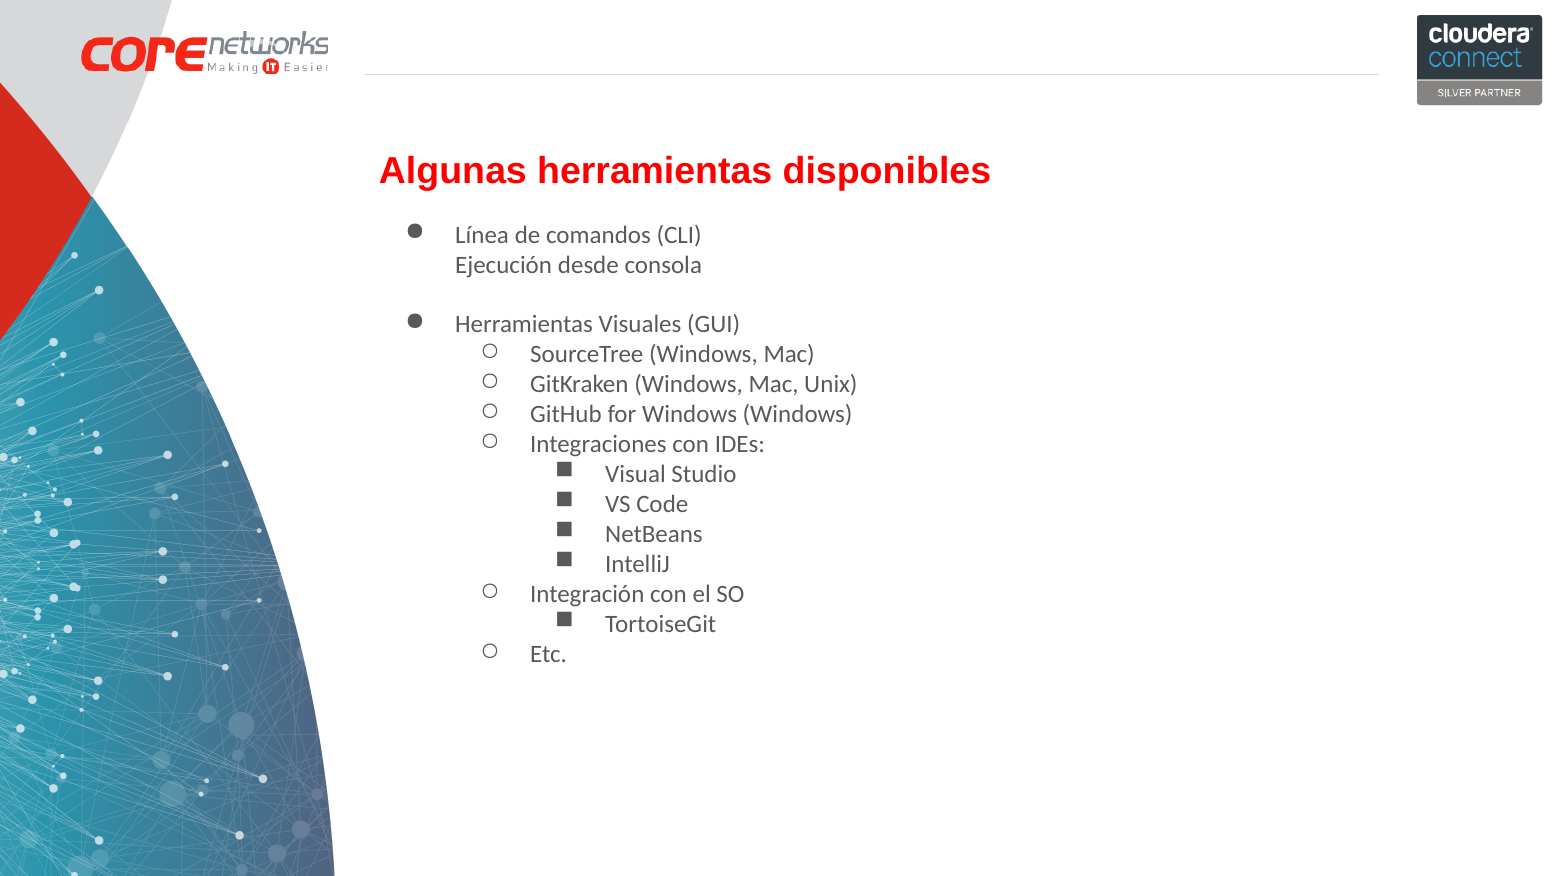

Algunas herramientas disponibles
Línea de comandos (CLI)
Ejecución desde consola
Herramientas Visuales (GUI)
SourceTree (Windows, Mac)
GitKraken (Windows, Mac, Unix)
GitHub for Windows (Windows)
Integraciones con IDEs:
Visual Studio
VS Code
NetBeans
IntelliJ
Integración con el SO
TortoiseGit
Etc.